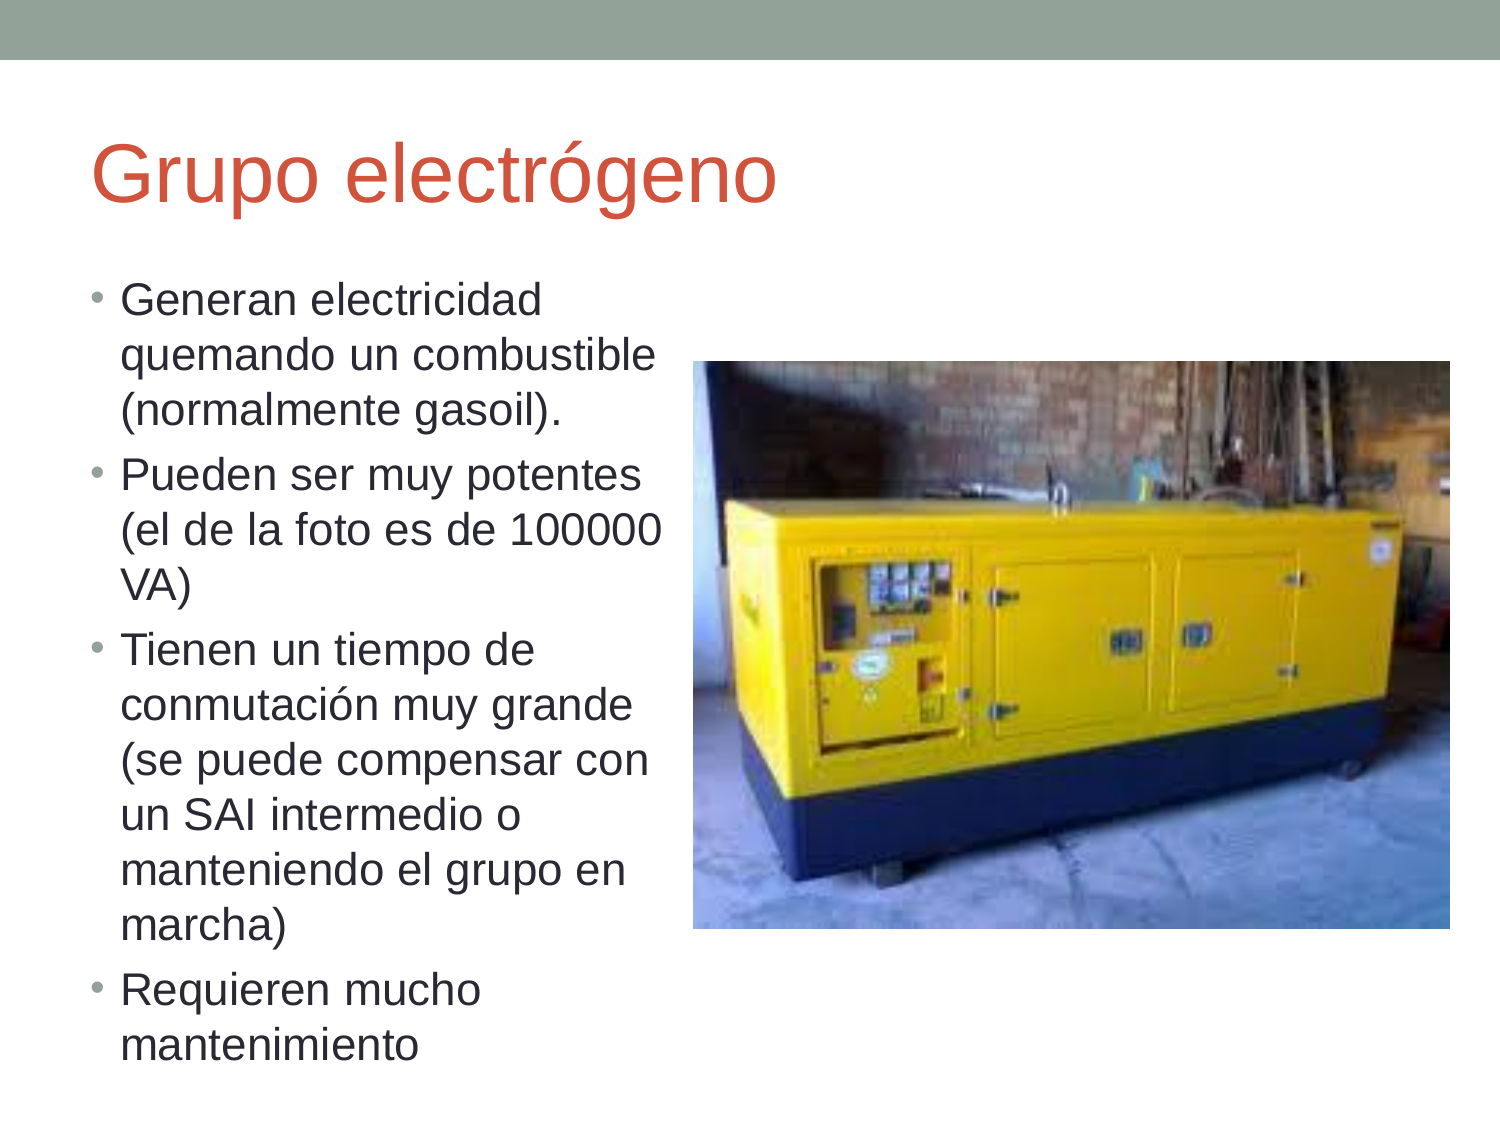

# Grupo electrógeno
Generan electricidad quemando un combustible (normalmente gasoil).
Pueden ser muy potentes (el de la foto es de 100000 VA)
Tienen un tiempo de conmutación muy grande (se puede compensar con un SAI intermedio o manteniendo el grupo en marcha)
Requieren mucho mantenimiento